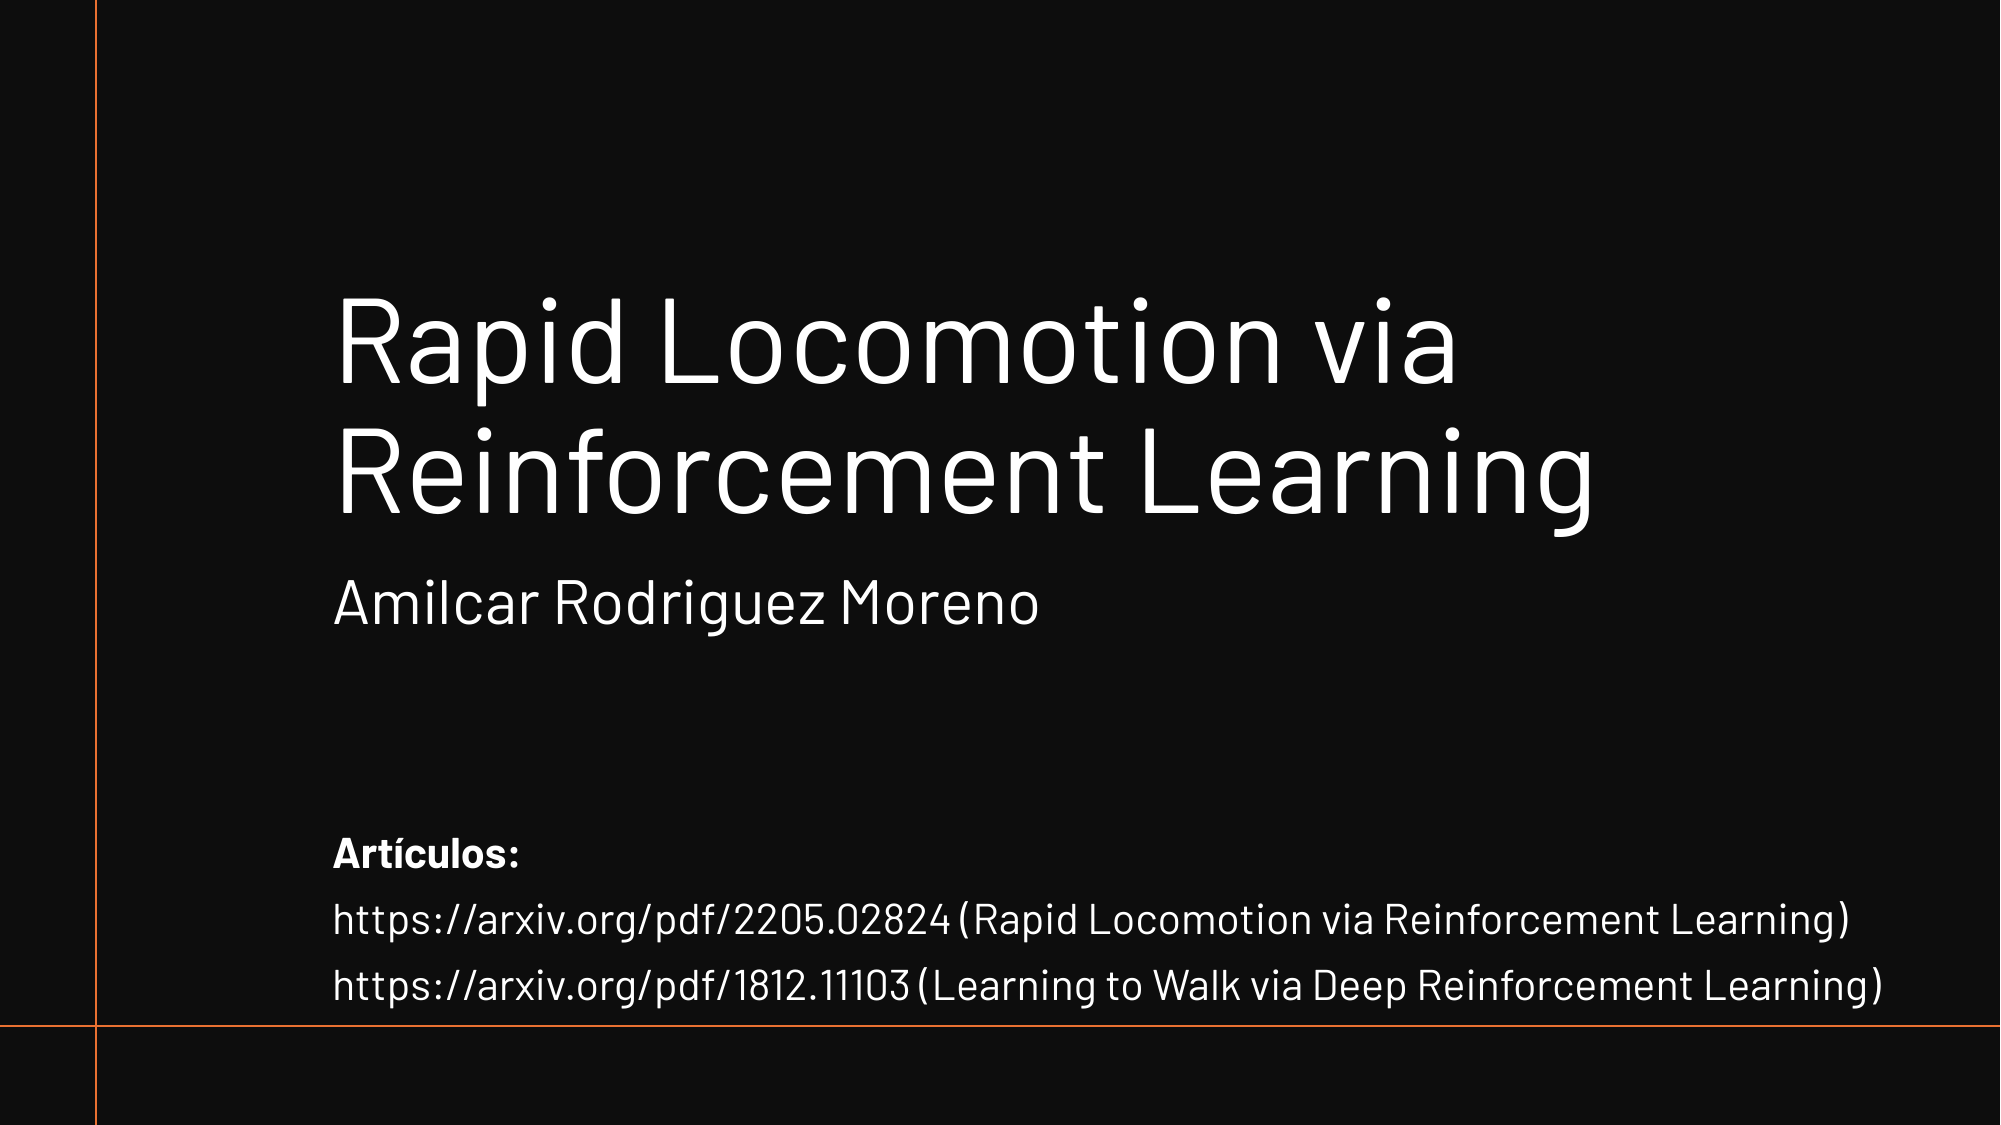

# Rapid Locomotion via Reinforcement Learning
Amilcar Rodriguez Moreno

Artículos:
https://arxiv.org/pdf/2205.02824 (Rapid Locomotion via Reinforcement Learning)
https://arxiv.org/pdf/1812.11103 (Learning to Walk via Deep Reinforcement Learning)